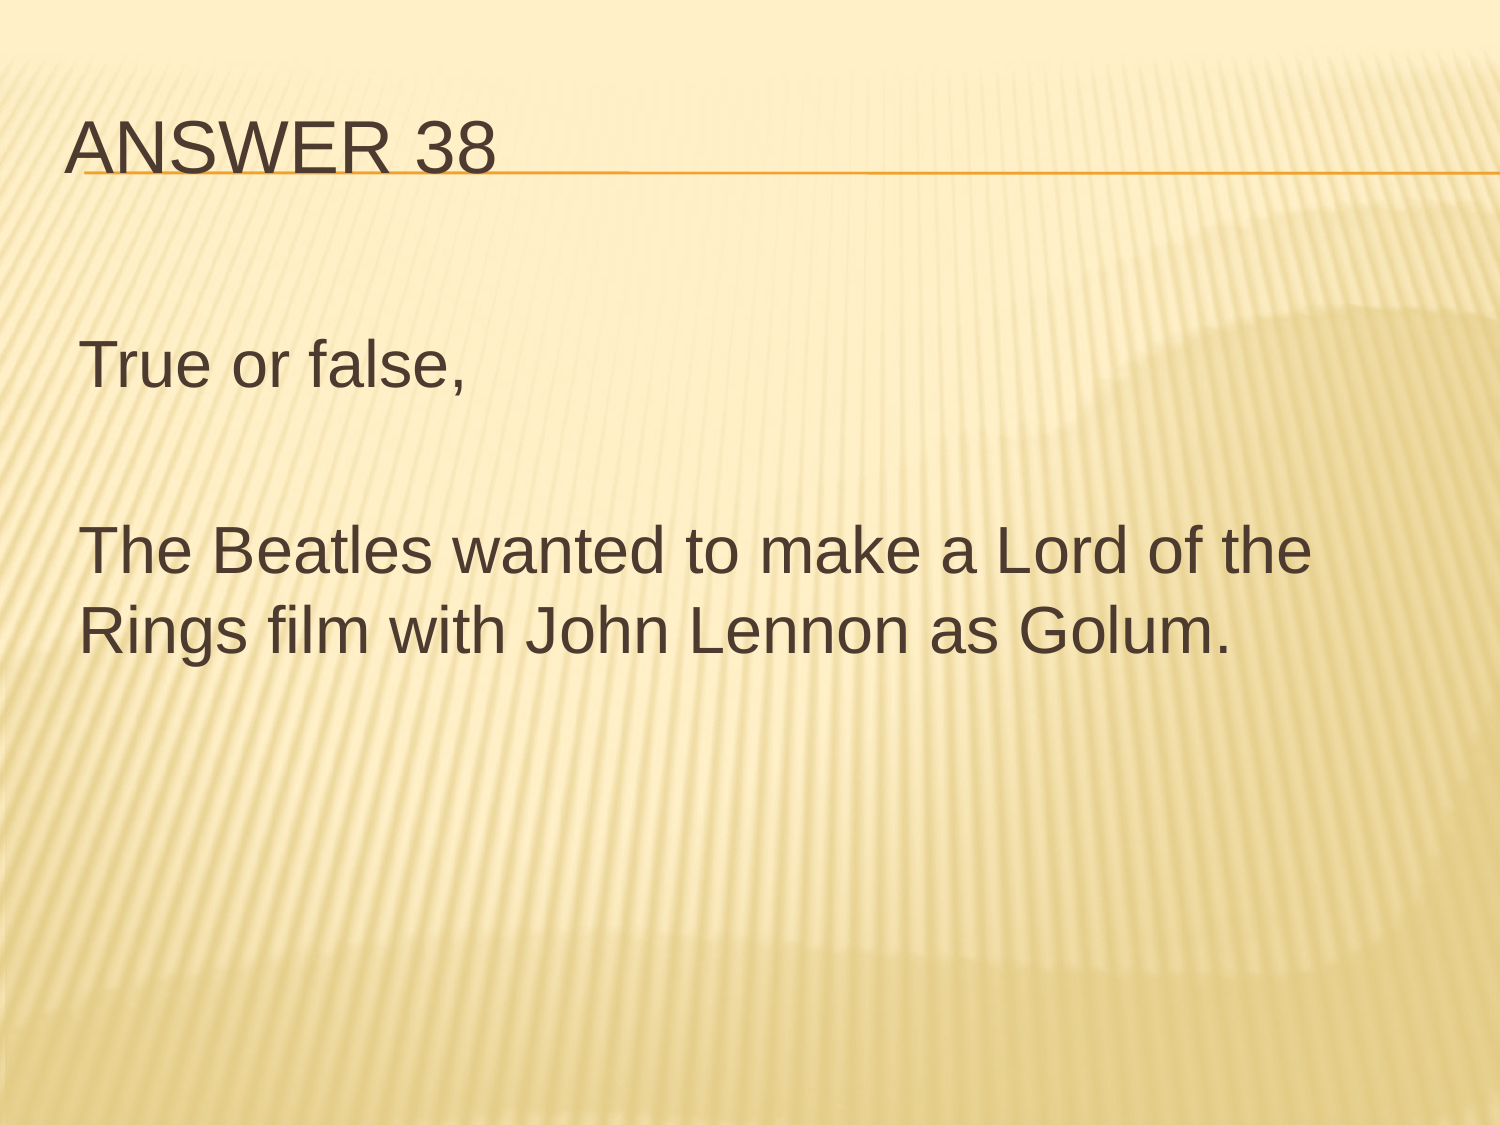

# Answer 38

True or false,

The Beatles wanted to make a Lord of the Rings film with John Lennon as Golum.